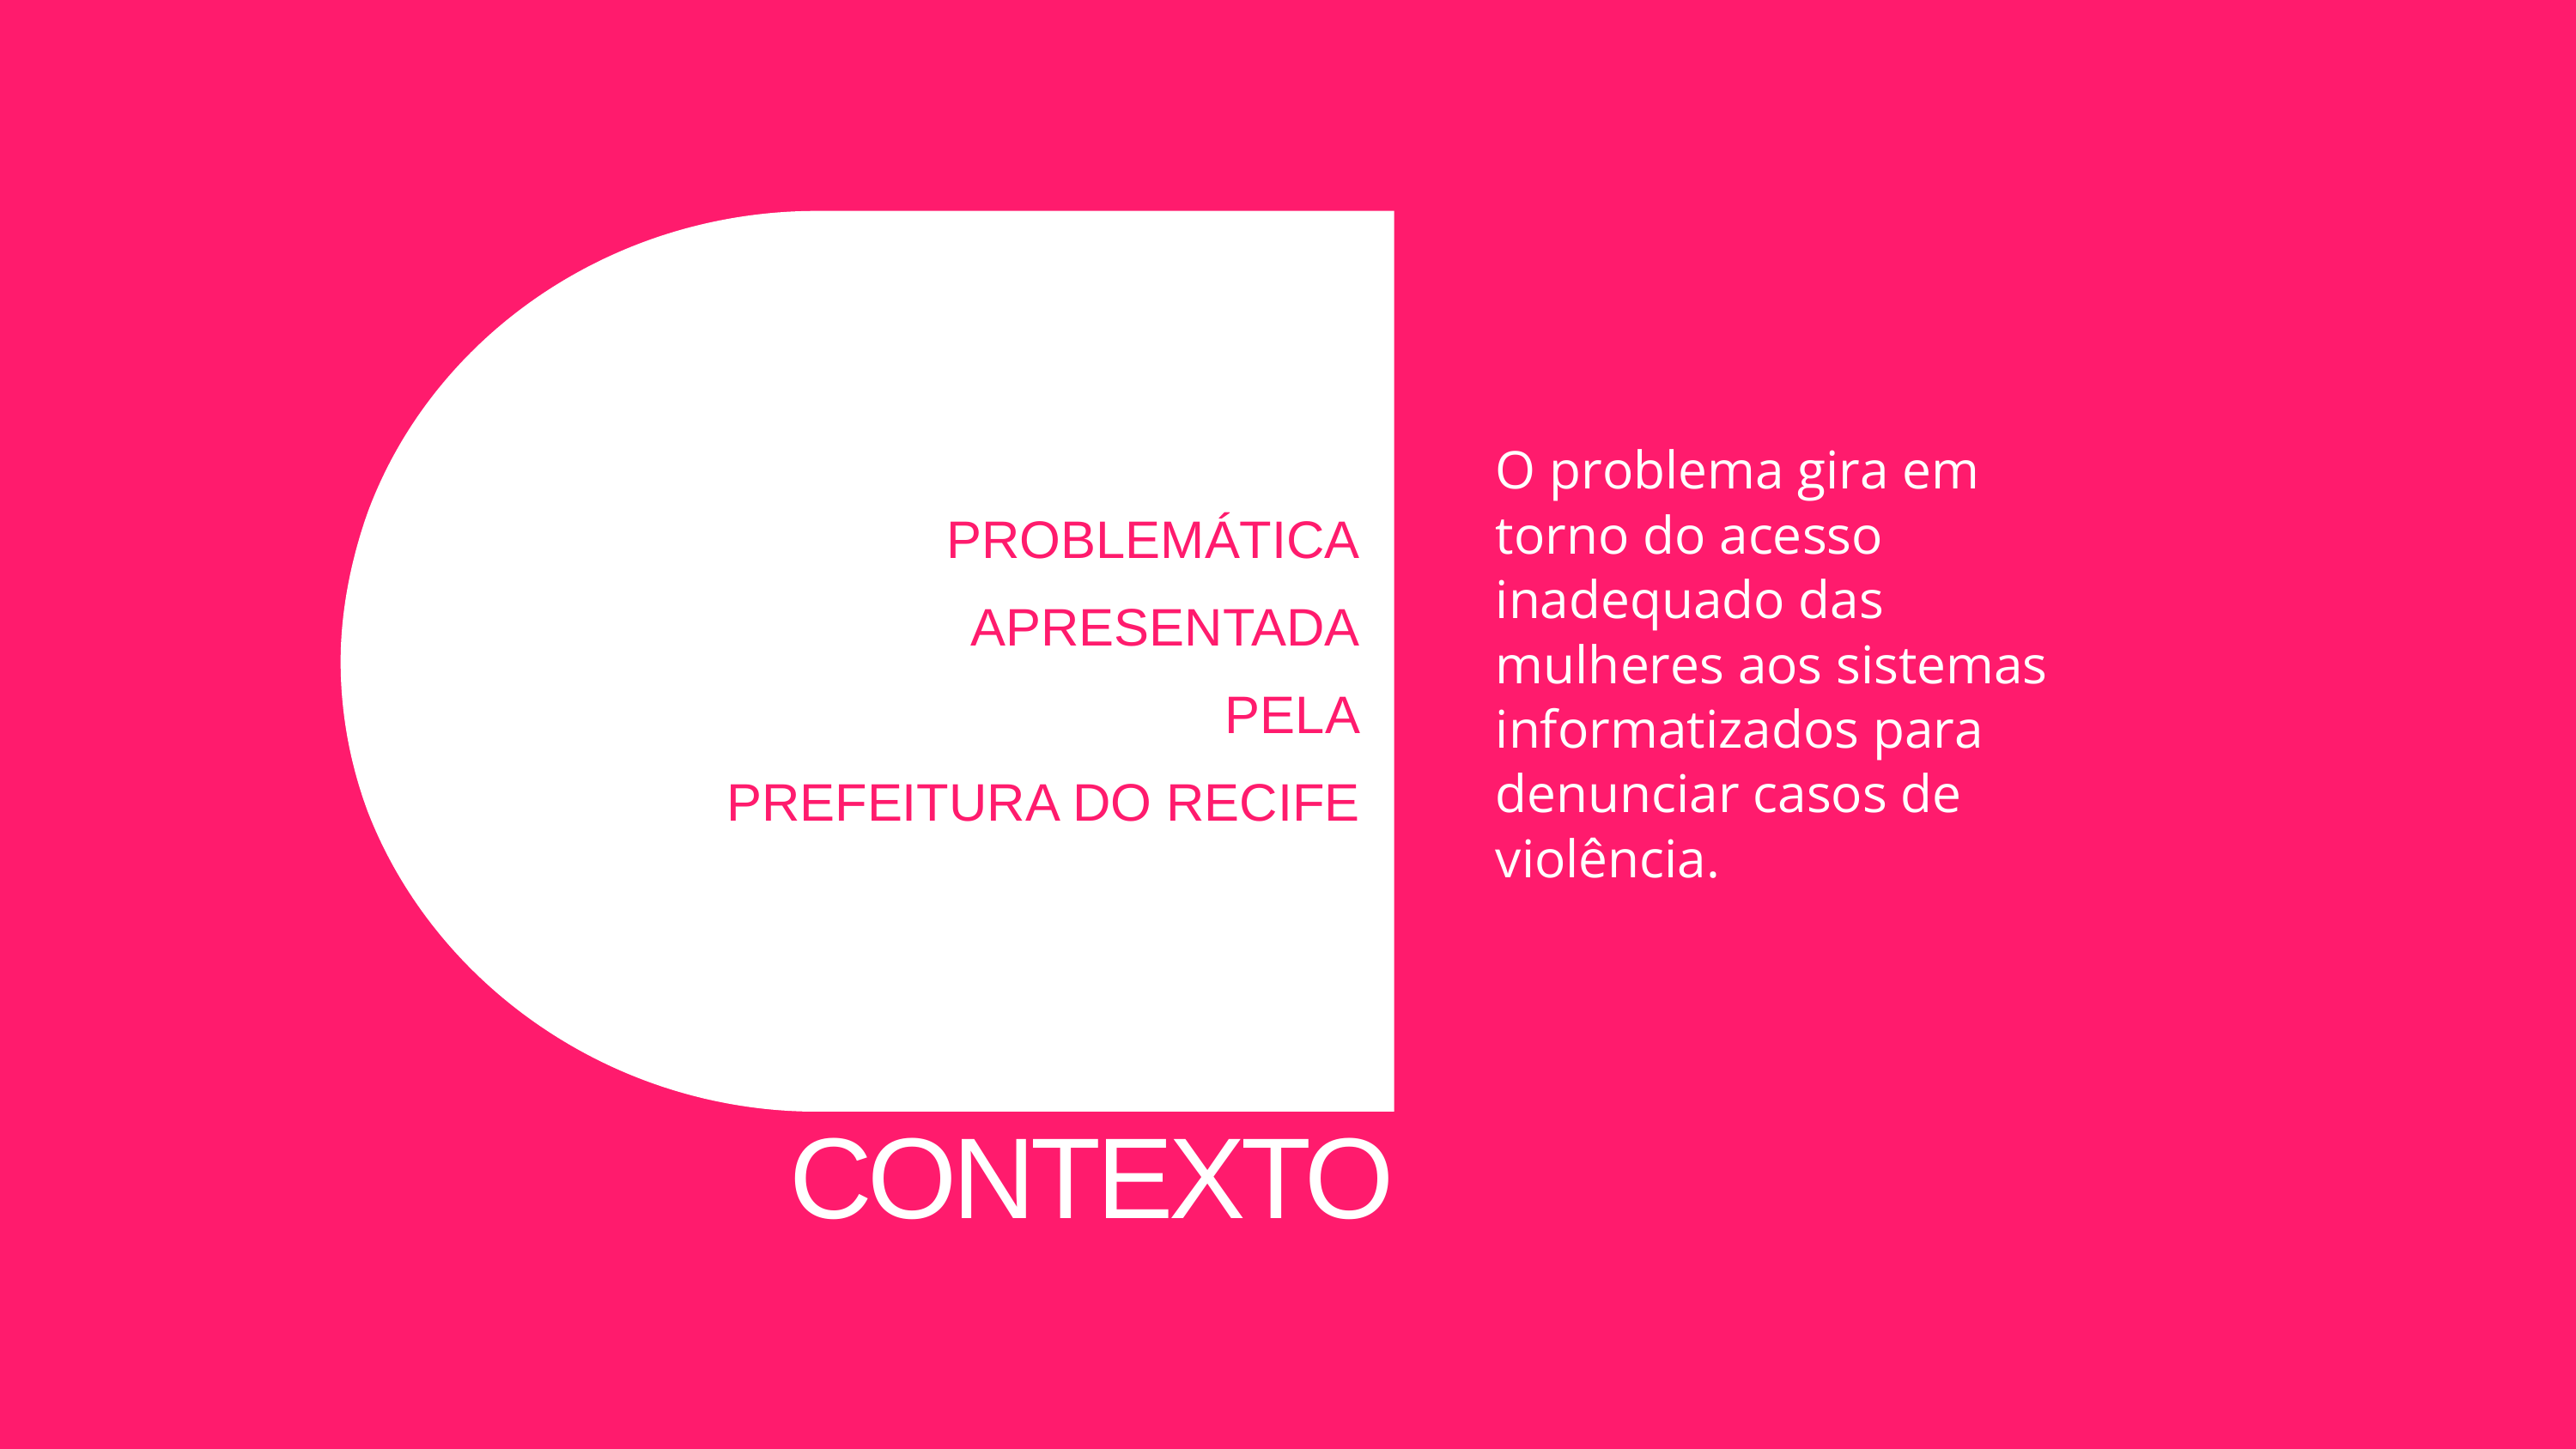

O problema gira em torno do acesso inadequado das mulheres aos sistemas informatizados para denunciar casos de violência.
PROBLEMÁTICA
APRESENTADA
PELA
PREFEITURA DO RECIFE
CONTEXTO